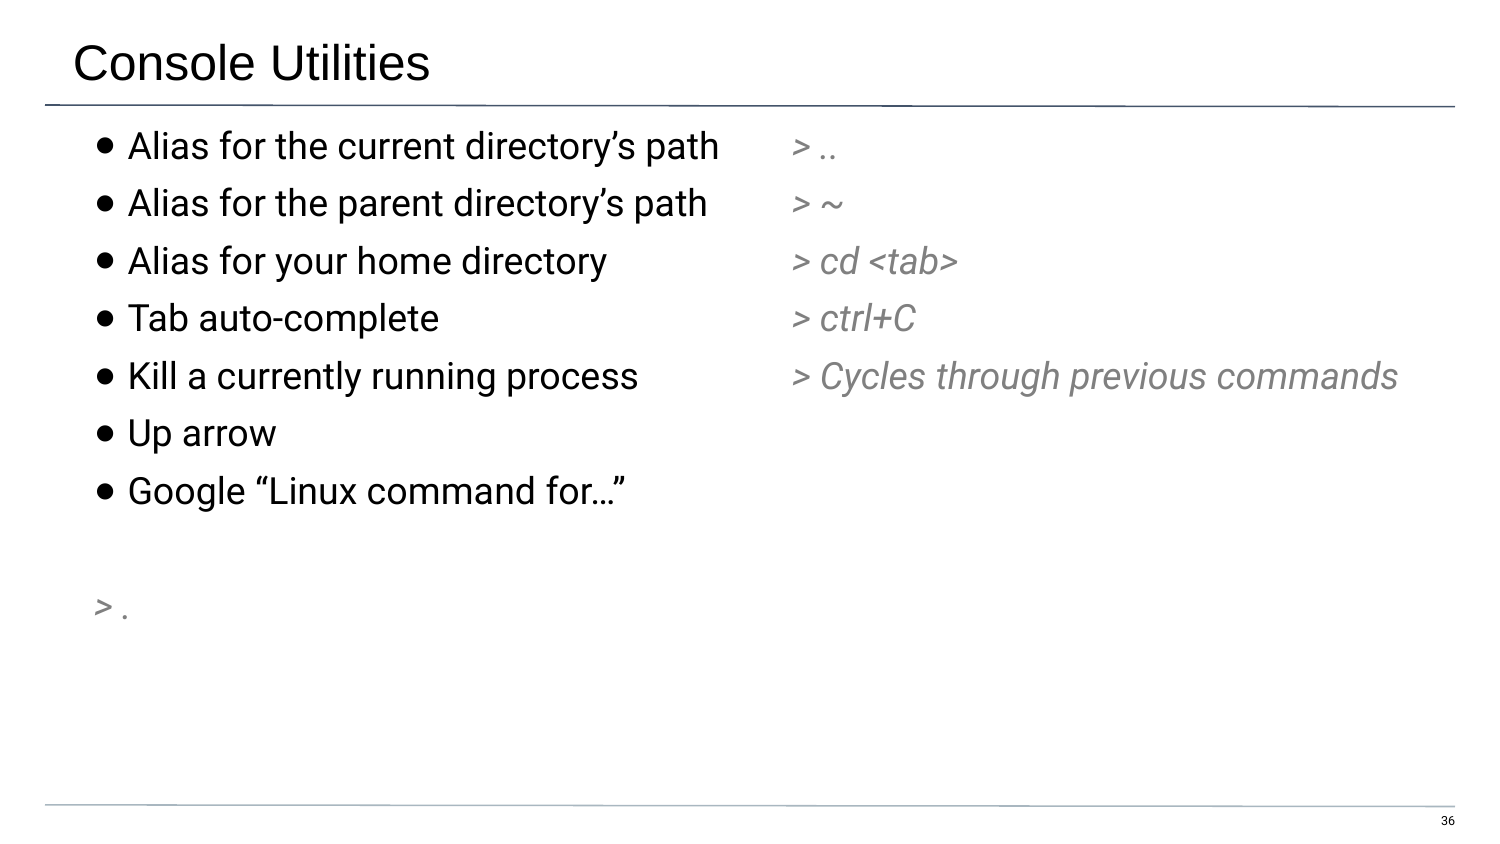

# Console Utilities
Alias for the current directory’s path
Alias for the parent directory’s path
Alias for your home directory
Tab auto-complete
Kill a currently running process
Up arrow
Google “Linux command for…”

> .
> ..
> ~
> cd <tab>
> ctrl+C
> Cycles through previous commands